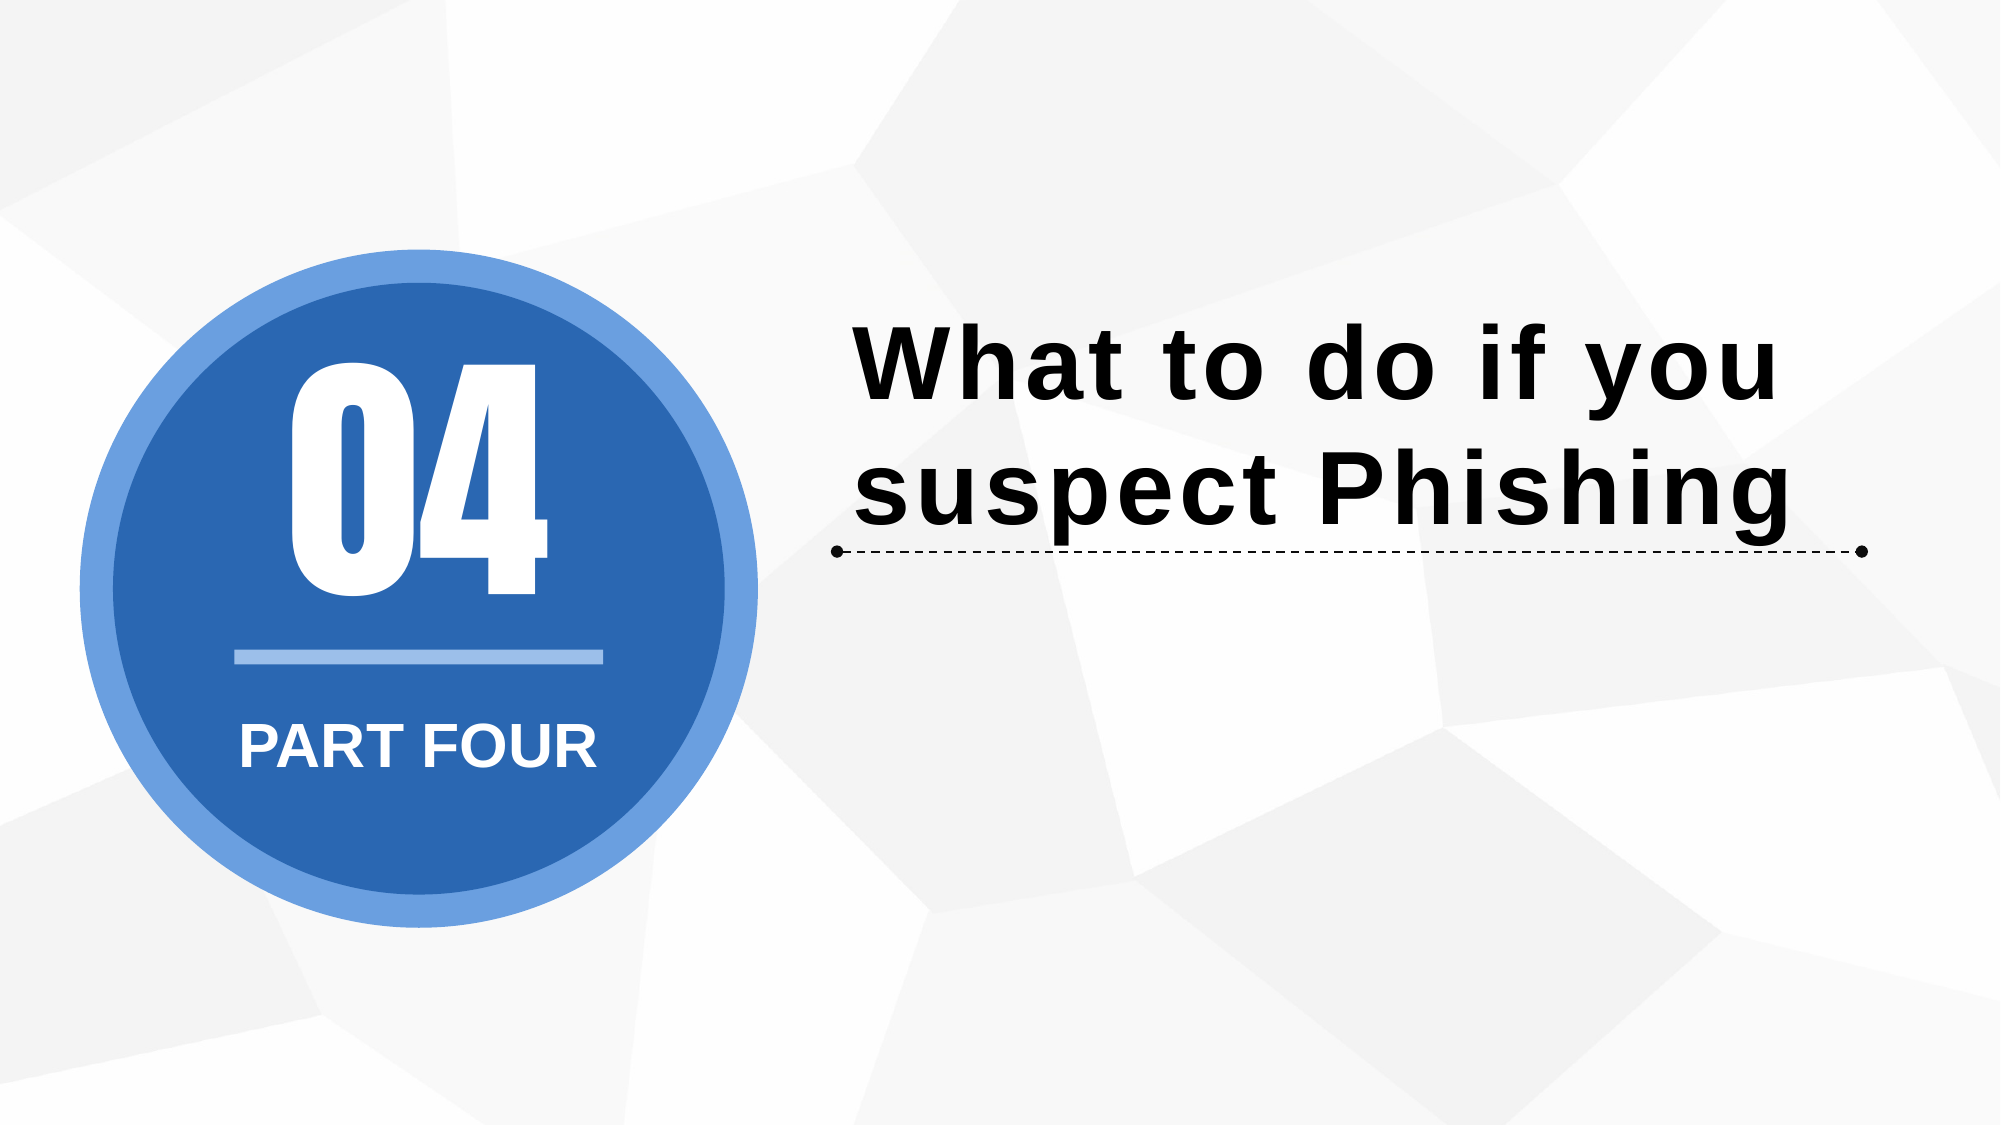

What to do if you suspect Phishing
04
PART FOUR